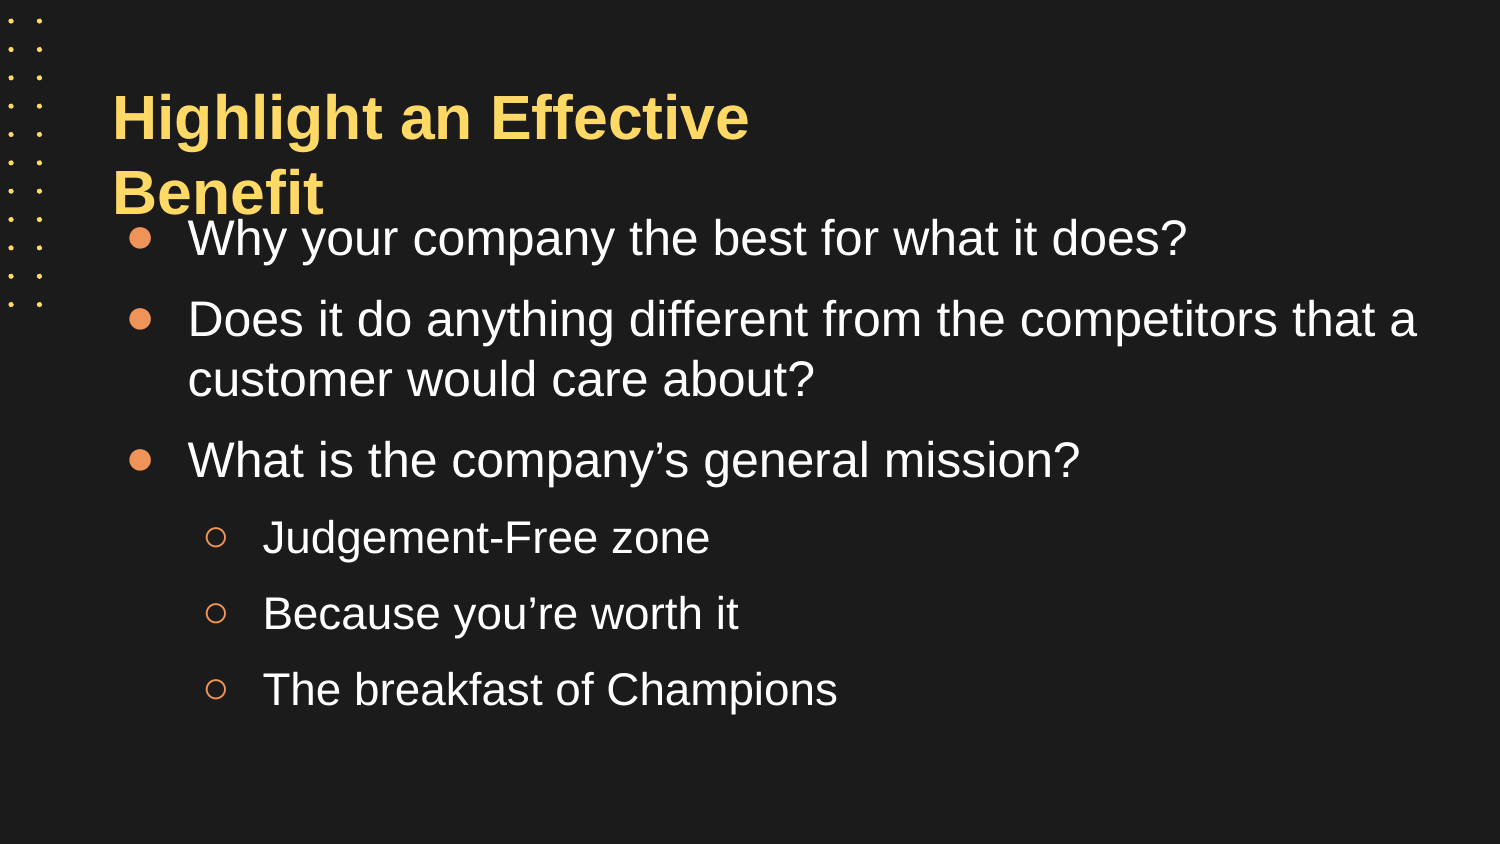

# Highlight an Effective Benefit
Why your company the best for what it does?
Does it do anything different from the competitors that a customer would care about?
What is the company’s general mission?
Judgement-Free zone
Because you’re worth it
The breakfast of Champions